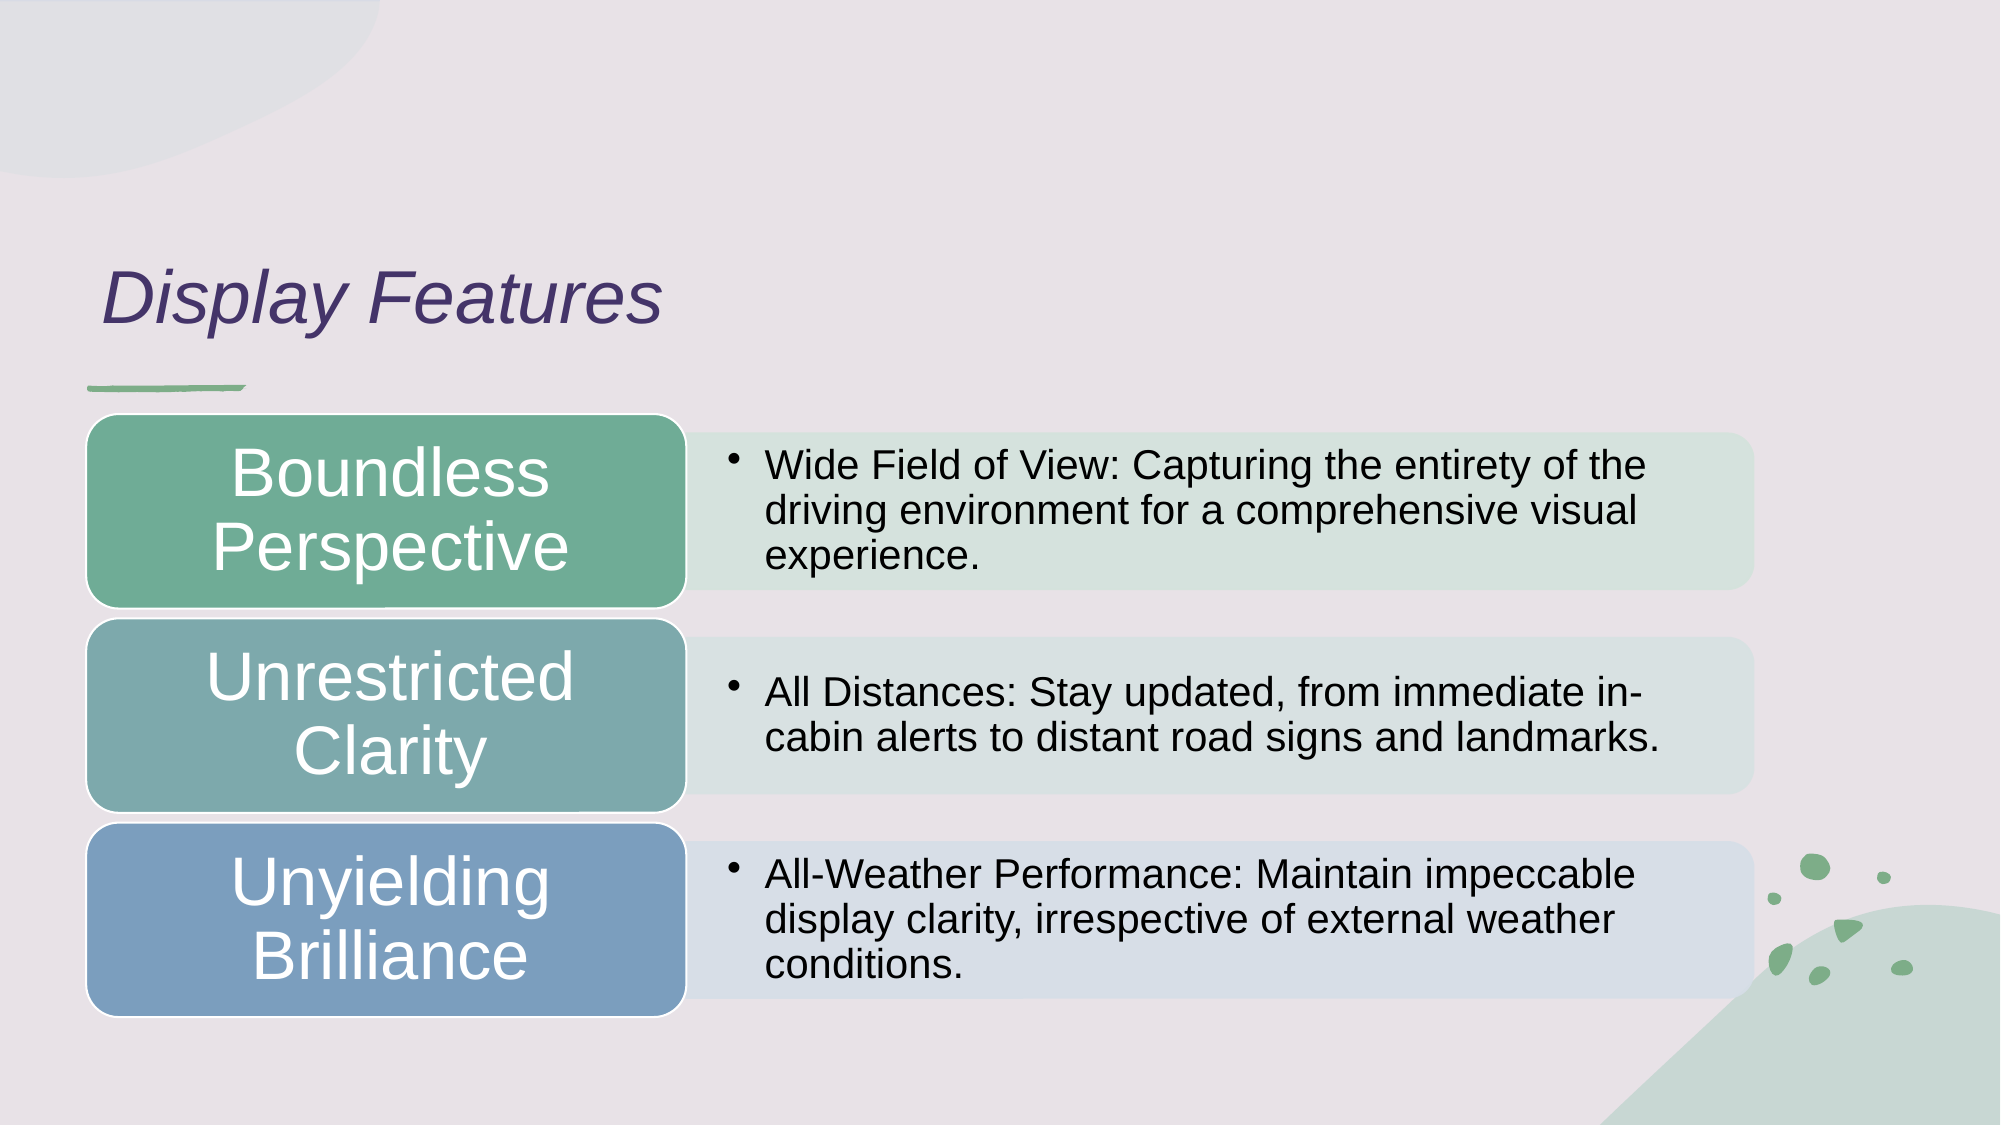

# Display Features

Wide Field of View: Capturing the entirety of the driving environment for a comprehensive visual experience.
Boundless Perspective
All Distances: Stay updated, from immediate in-cabin alerts to distant road signs and landmarks.
Unrestricted Clarity
All-Weather Performance: Maintain impeccable display clarity, irrespective of external weather conditions.
Unyielding Brilliance